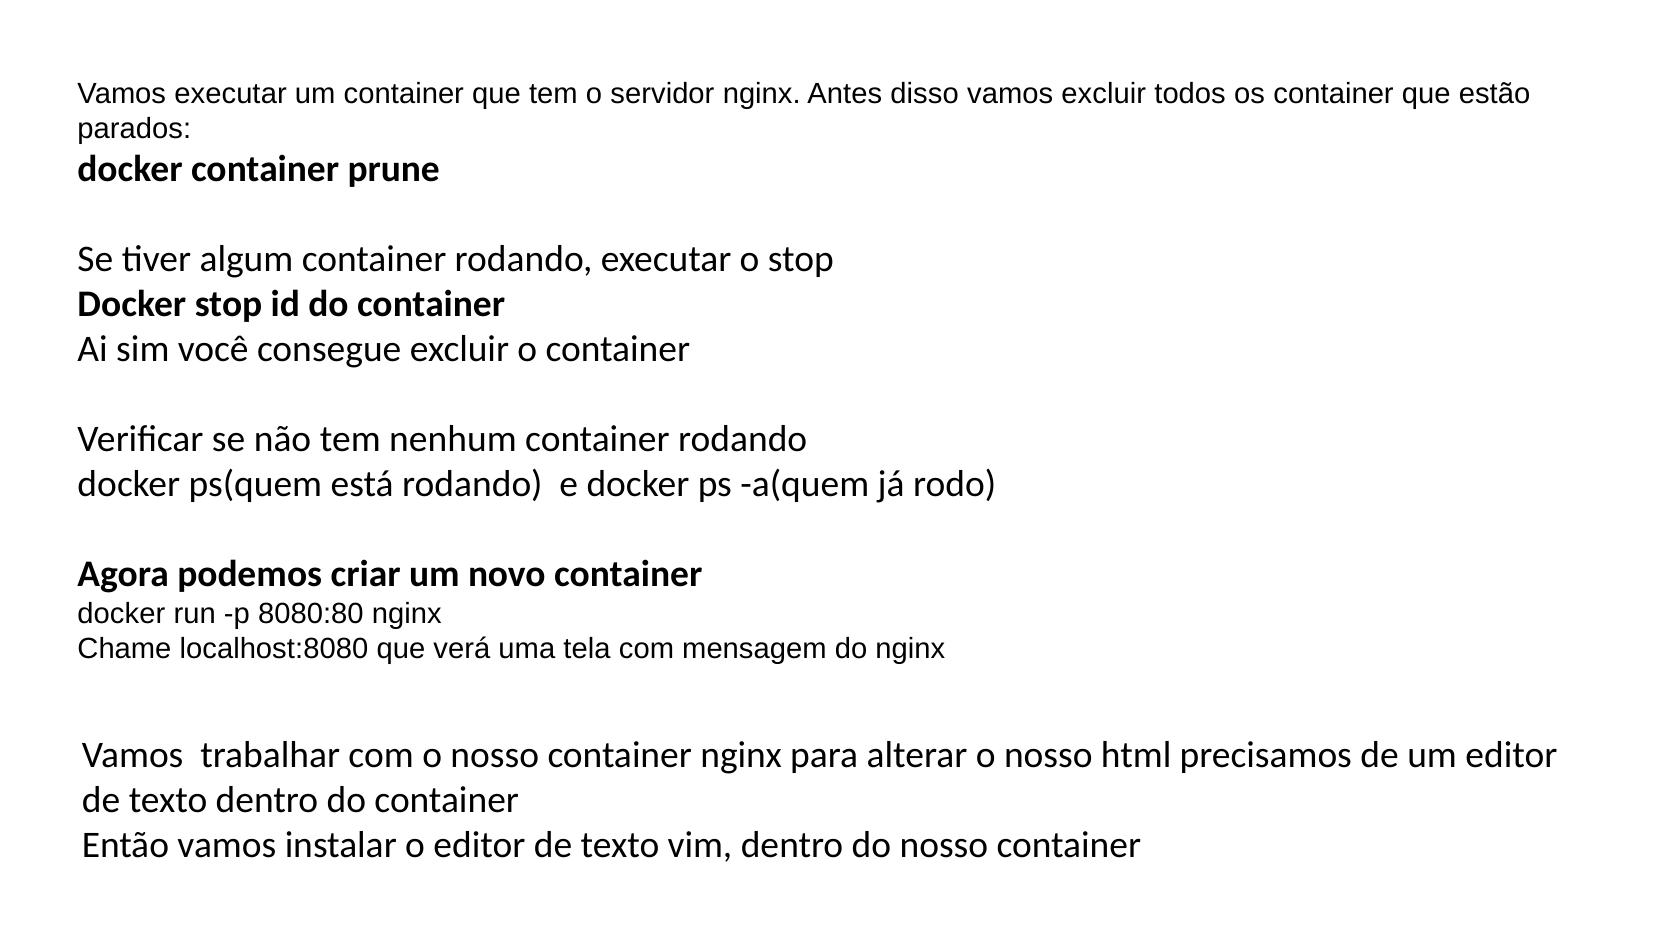

Vamos executar um container que tem o servidor nginx. Antes disso vamos excluir todos os container que estão parados:
docker container prune

Se tiver algum container rodando, executar o stop
Docker stop id do container
Ai sim você consegue excluir o container

Verificar se não tem nenhum container rodando
docker ps(quem está rodando)  e docker ps -a(quem já rodo)

Agora podemos criar um novo container
docker run -p 8080:80 nginx
Chame localhost:8080 que verá uma tela com mensagem do nginx
Vamos  trabalhar com o nosso container nginx para alterar o nosso html precisamos de um editor de texto dentro do container
Então vamos instalar o editor de texto vim, dentro do nosso container